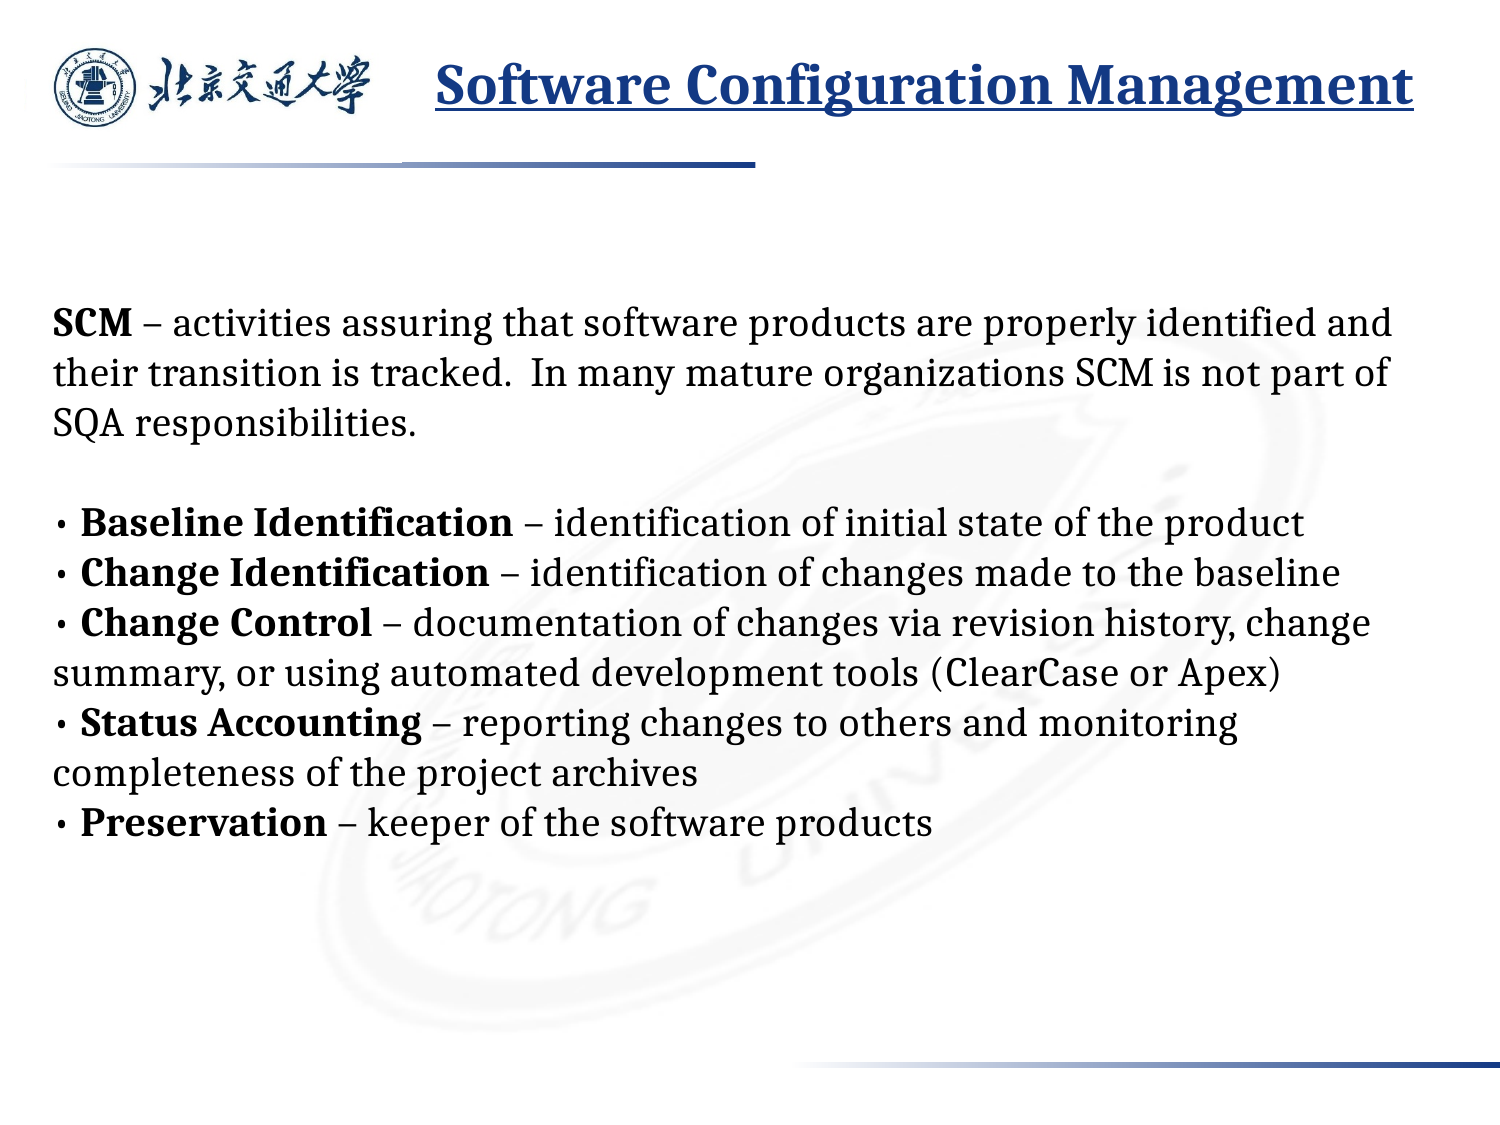

# Software Configuration Management
SCM – activities assuring that software products are properly identified and their transition is tracked.  In many mature organizations SCM is not part of SQA responsibilities.

• Baseline Identification – identification of initial state of the product
• Change Identification – identification of changes made to the baseline
• Change Control – documentation of changes via revision history, change summary, or using automated development tools (ClearCase or Apex)
• Status Accounting – reporting changes to others and monitoring completeness of the project archives
• Preservation – keeper of the software products